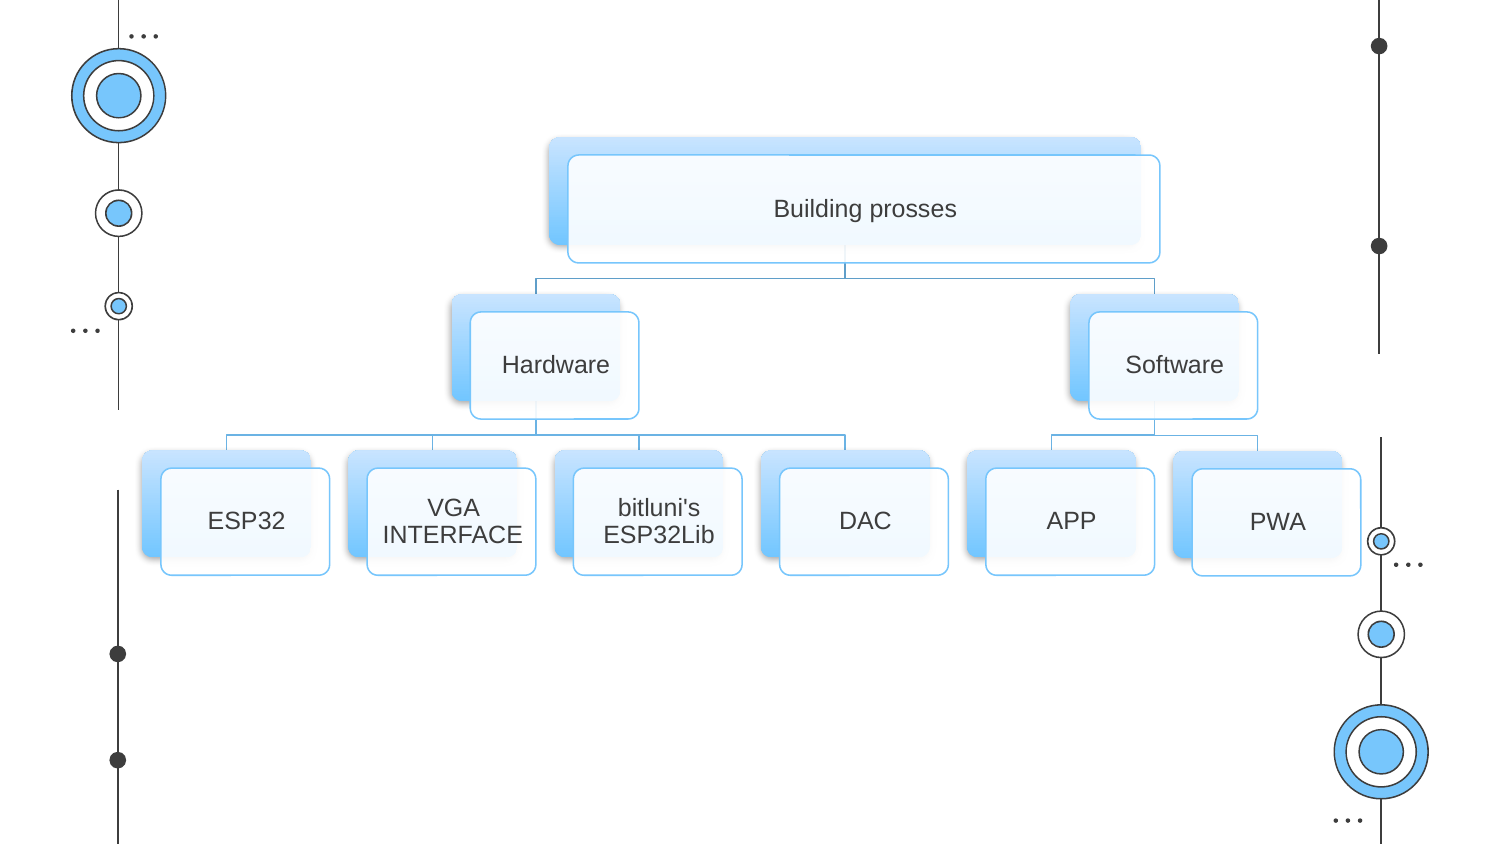

Building prosses
Hardware
ESP32
VGA INTERFACE
bitluni's ESP32Lib
DAC
Software
APP
PWA